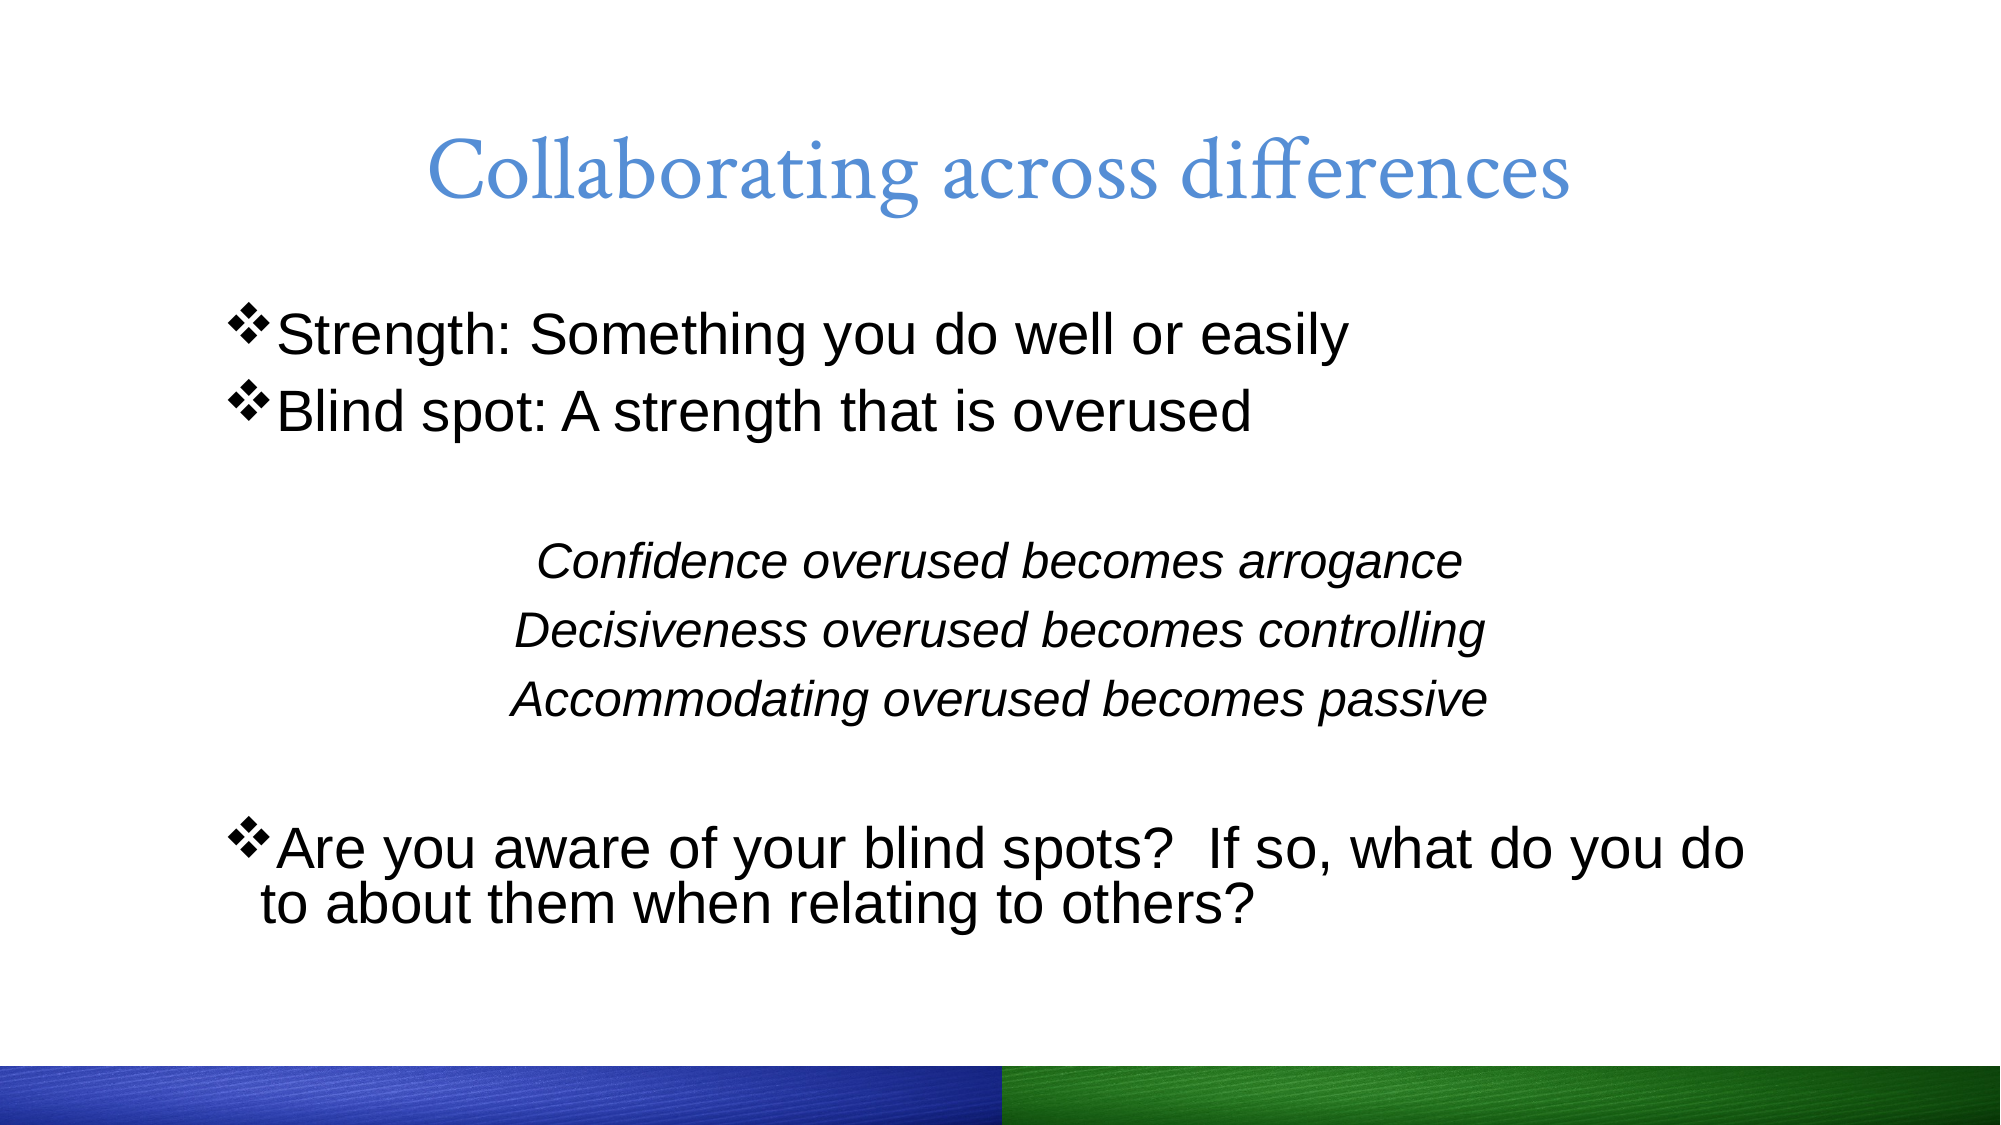

# Collaborating across differences
Strength: Something you do well or easily
Blind spot: A strength that is overused

Confidence overused becomes arrogance
Decisiveness overused becomes controlling
Accommodating overused becomes passive

Are you aware of your blind spots?  If so, what do you do to about them when relating to others?